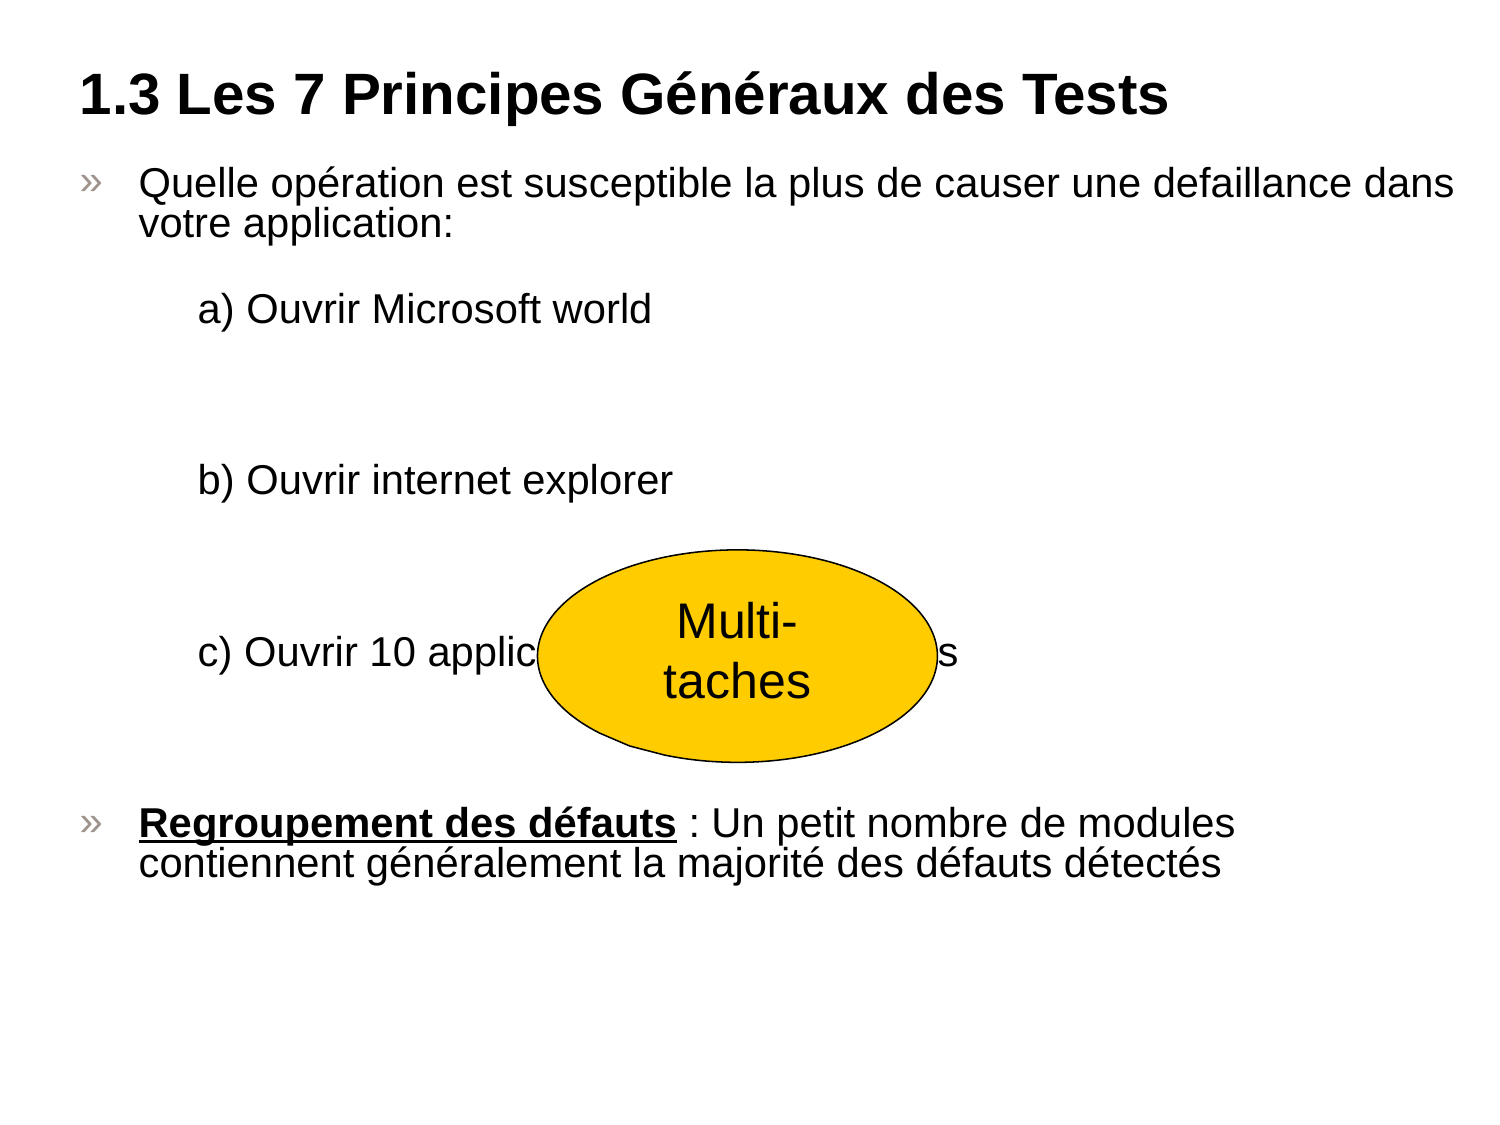

# 1.3 Les 7 Principes Généraux des Tests
Quelle opération est susceptible la plus de causer une defaillance dans votre application:
	a) Ouvrir Microsoft world

	b) Ouvrir internet explorer

	c) Ouvrir 10 applications en même temps

Regroupement des défauts : Un petit nombre de modules contiennent généralement la majorité des défauts détectés

Multi- taches